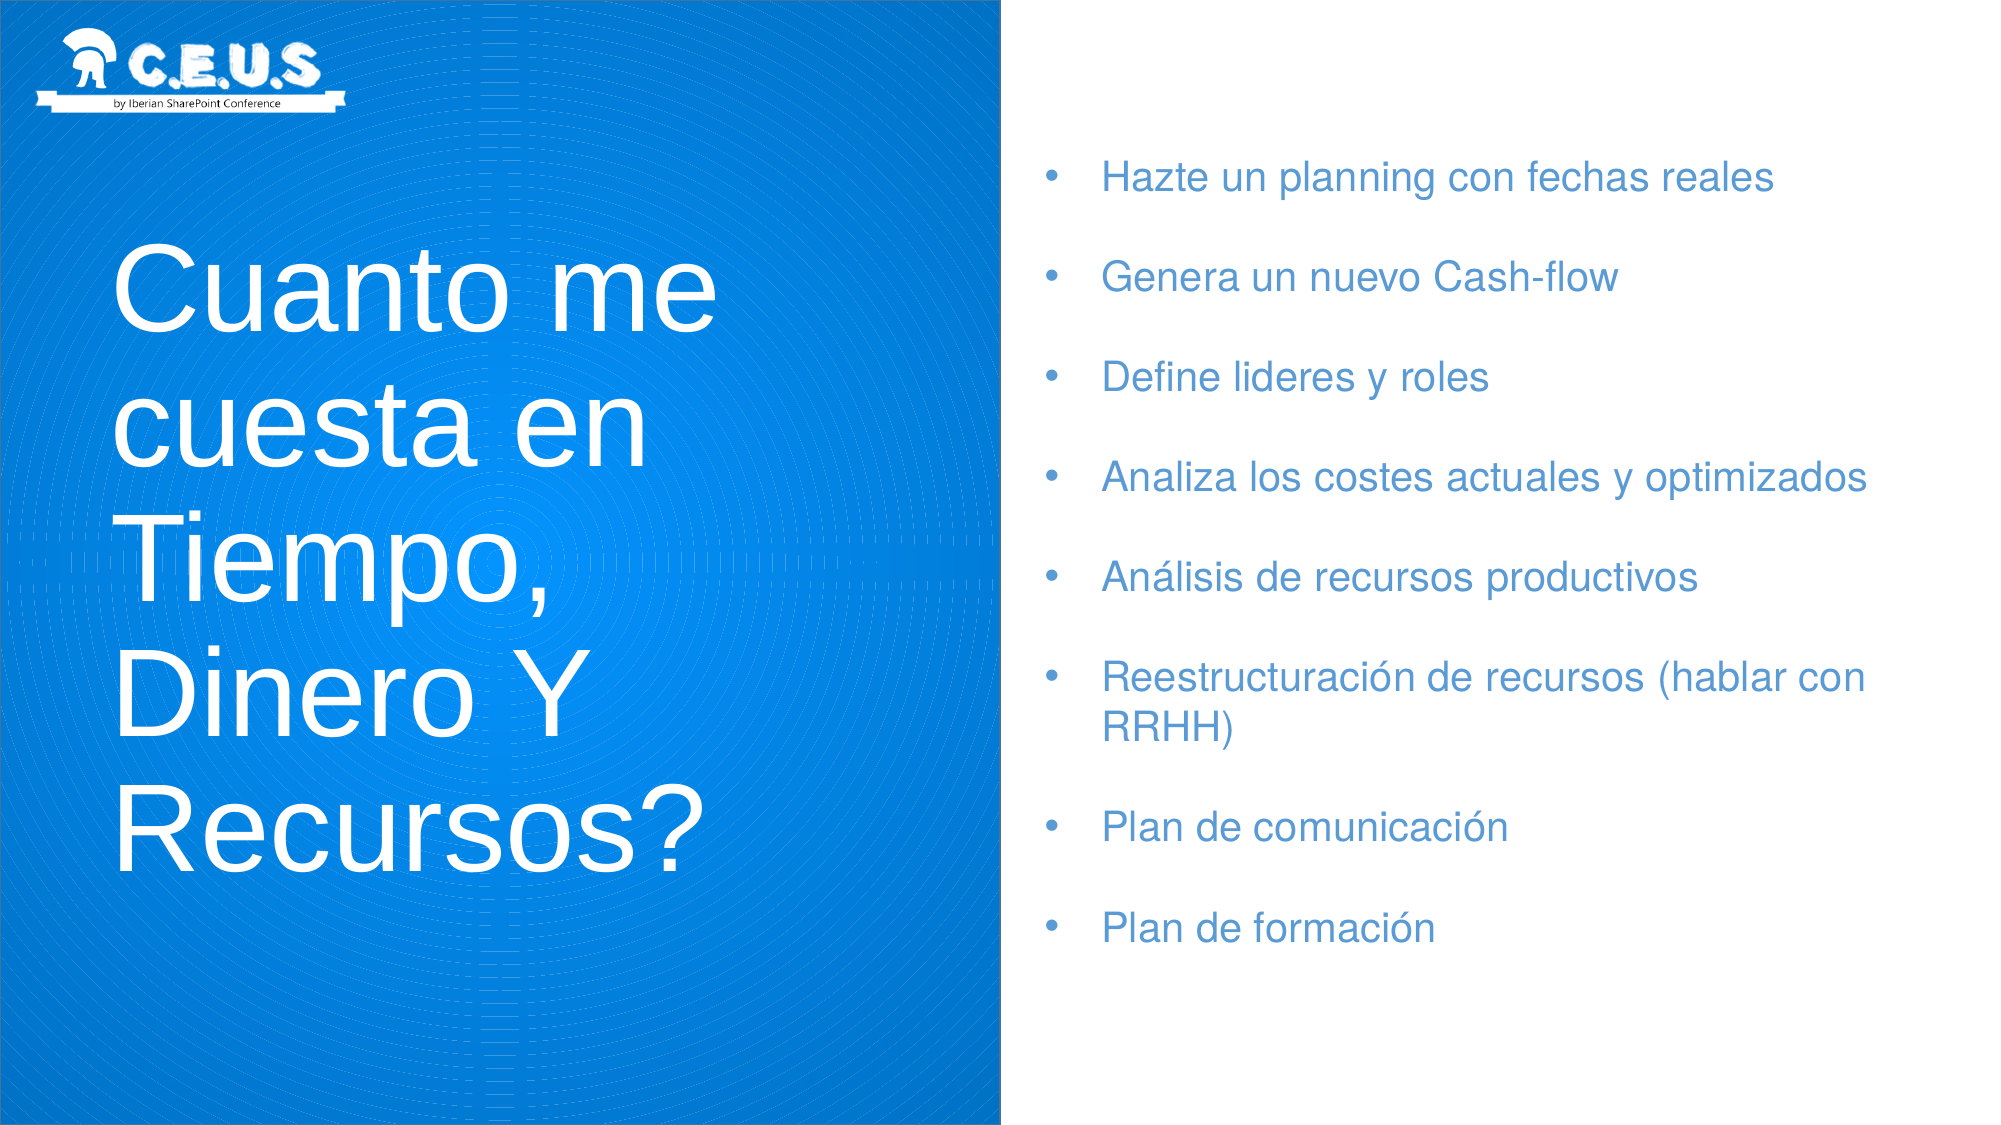

# Cuanto me cuesta en Tiempo, Dinero Y Recursos?
Hazte un planning con fechas reales

Genera un nuevo Cash-flow

Define lideres y roles

Analiza los costes actuales y optimizados

Análisis de recursos productivos

Reestructuración de recursos (hablar con RRHH)

Plan de comunicación

Plan de formación